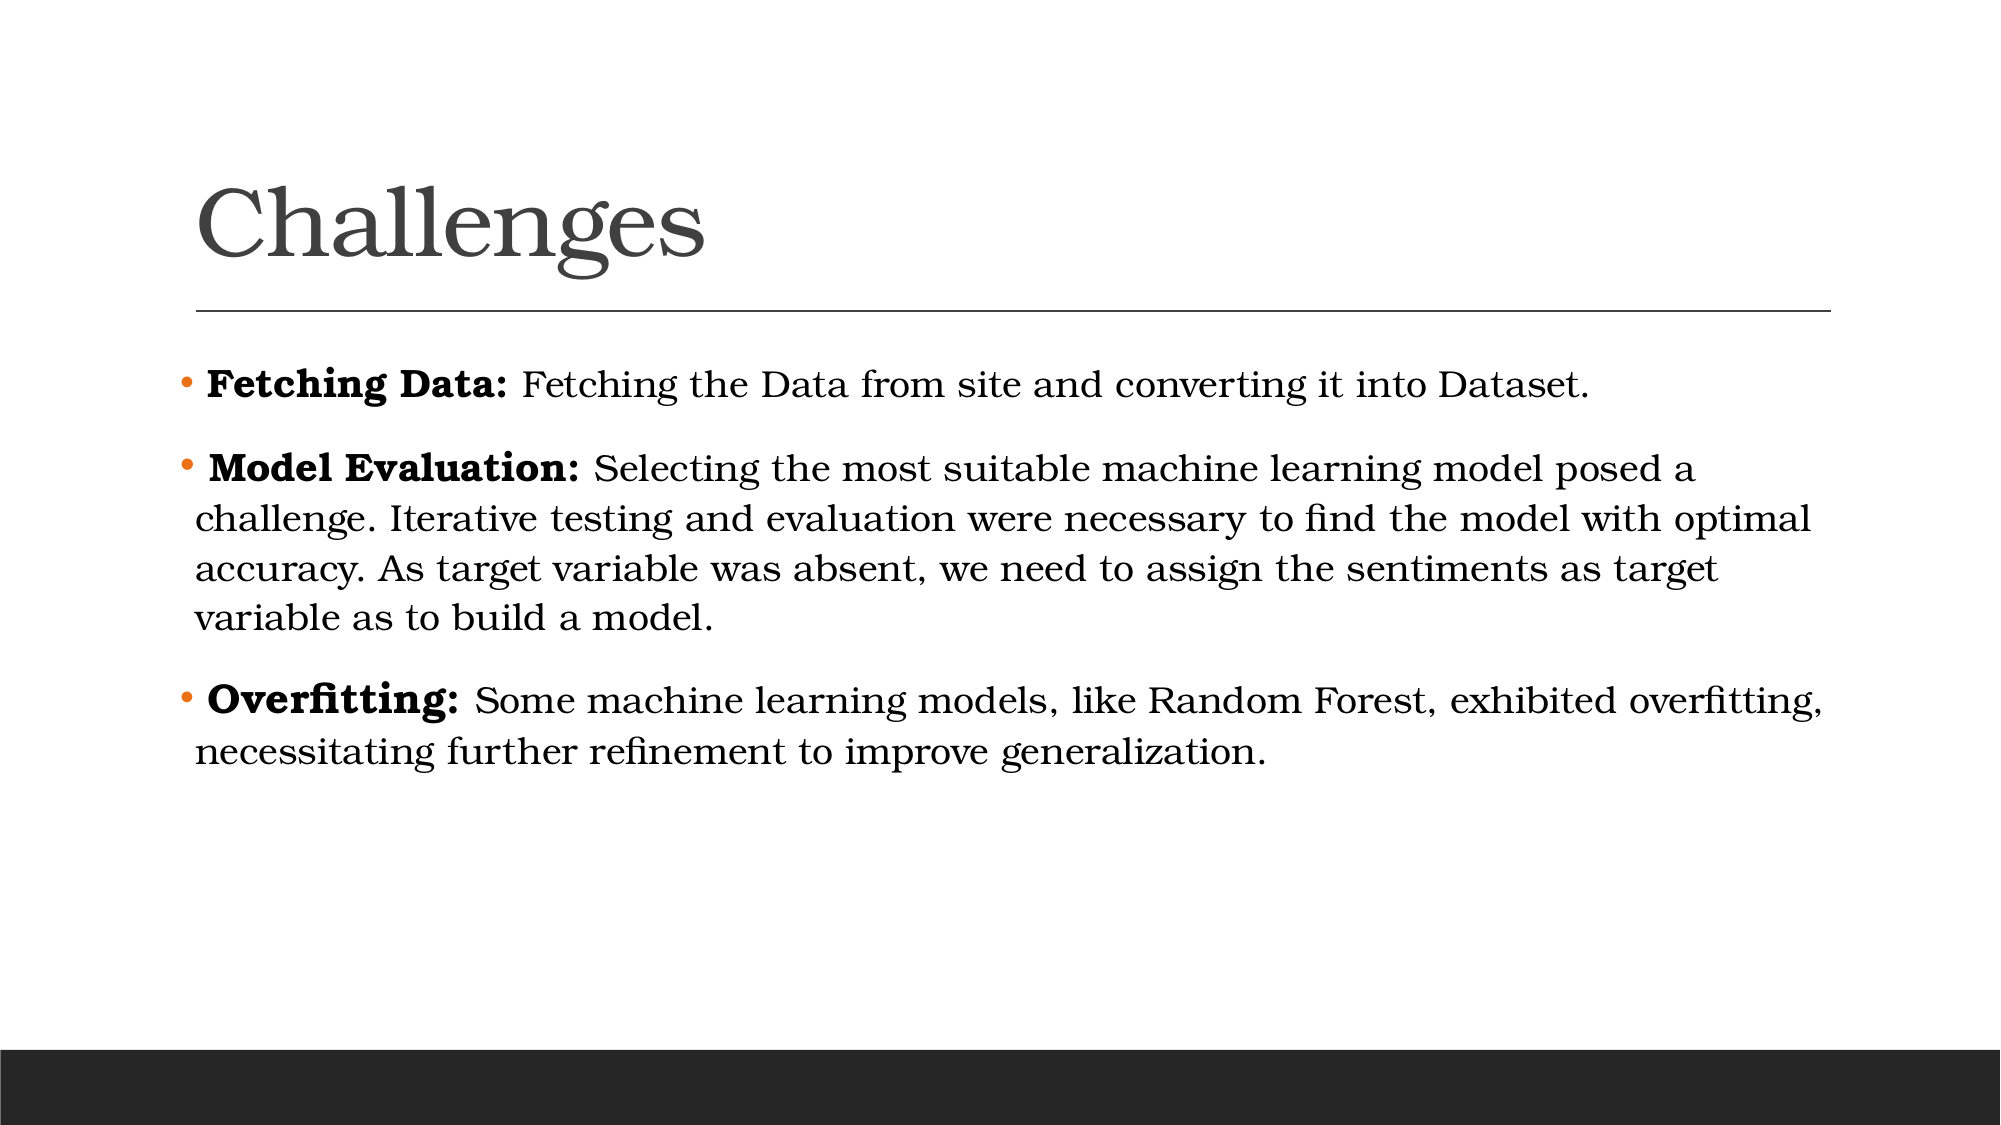

# Challenges
 Fetching Data: Fetching the Data from site and converting it into Dataset.
 Model Evaluation: Selecting the most suitable machine learning model posed a challenge. Iterative testing and evaluation were necessary to find the model with optimal accuracy. As target variable was absent, we need to assign the sentiments as target variable as to build a model.
 Overfitting: Some machine learning models, like Random Forest, exhibited overfitting, necessitating further refinement to improve generalization.